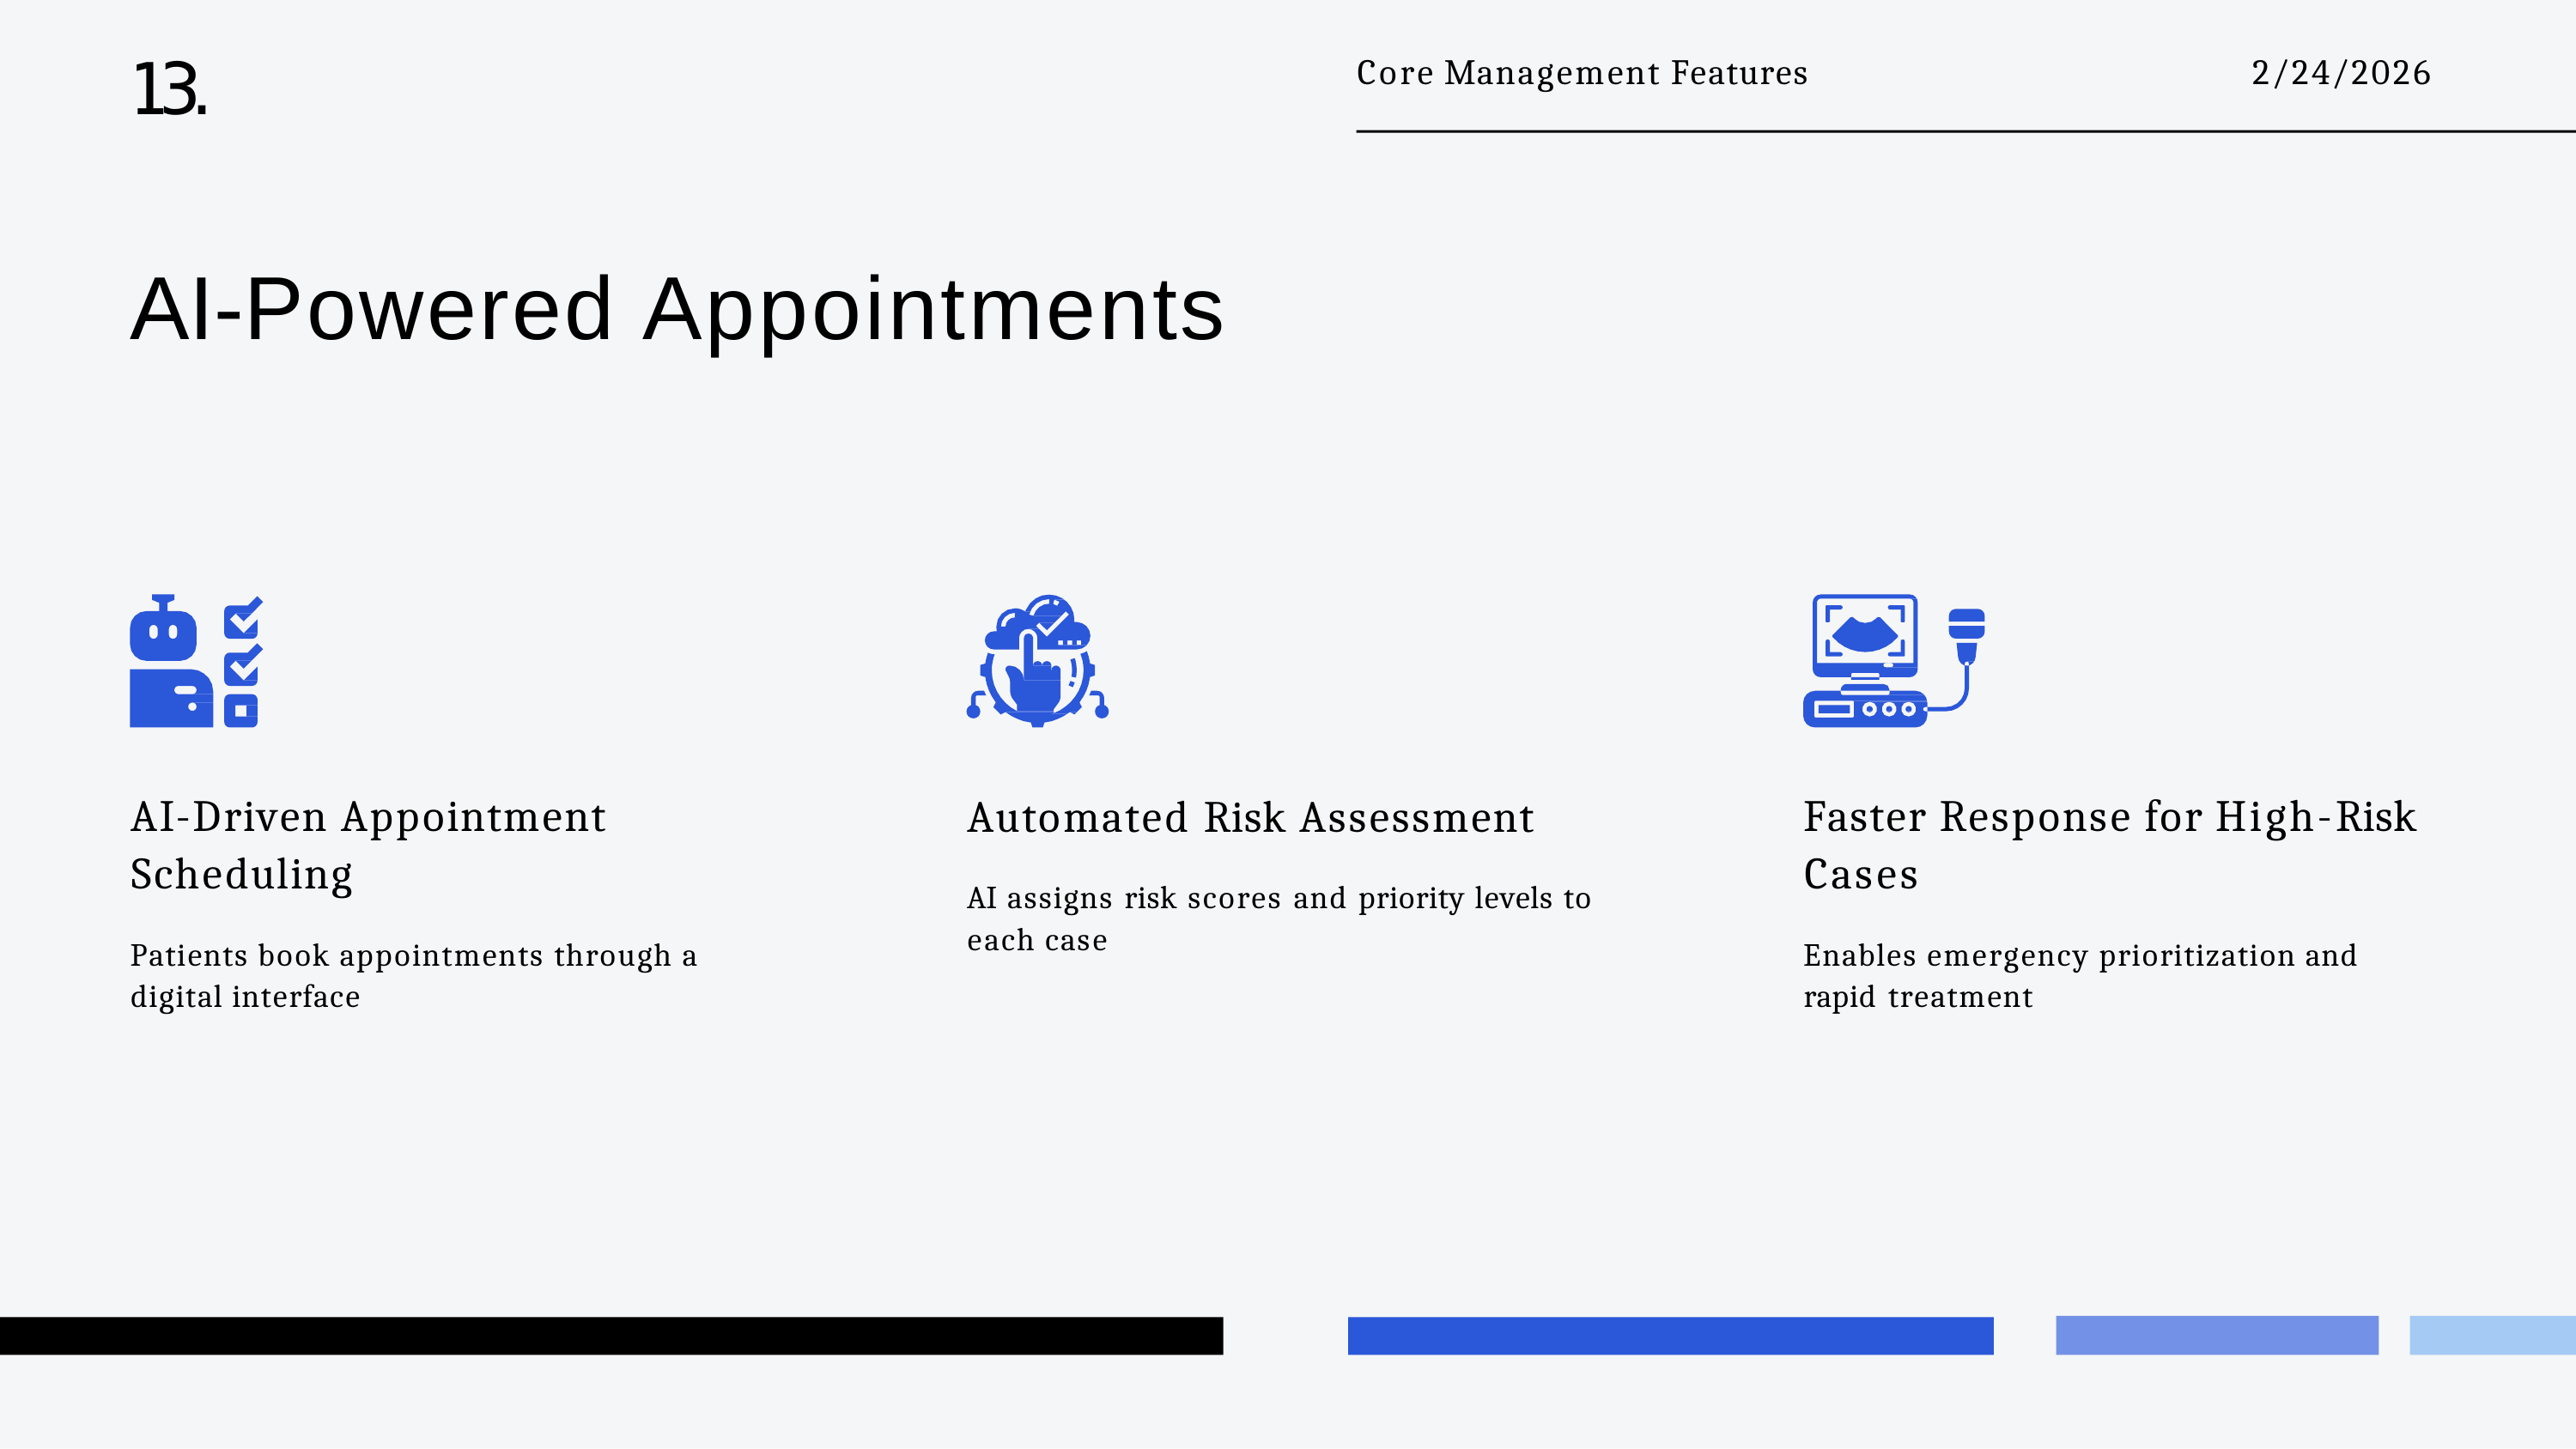

# 13.
Core Management Features
2/24/2026

AI-Powered Appointments

AI-Driven Appointment Scheduling
Patients book appointments through a digital interface
Faster Response for High-Risk Cases
Enables emergency prioritization and rapid treatment
Automated Risk Assessment
AI assigns risk scores and priority levels to each case